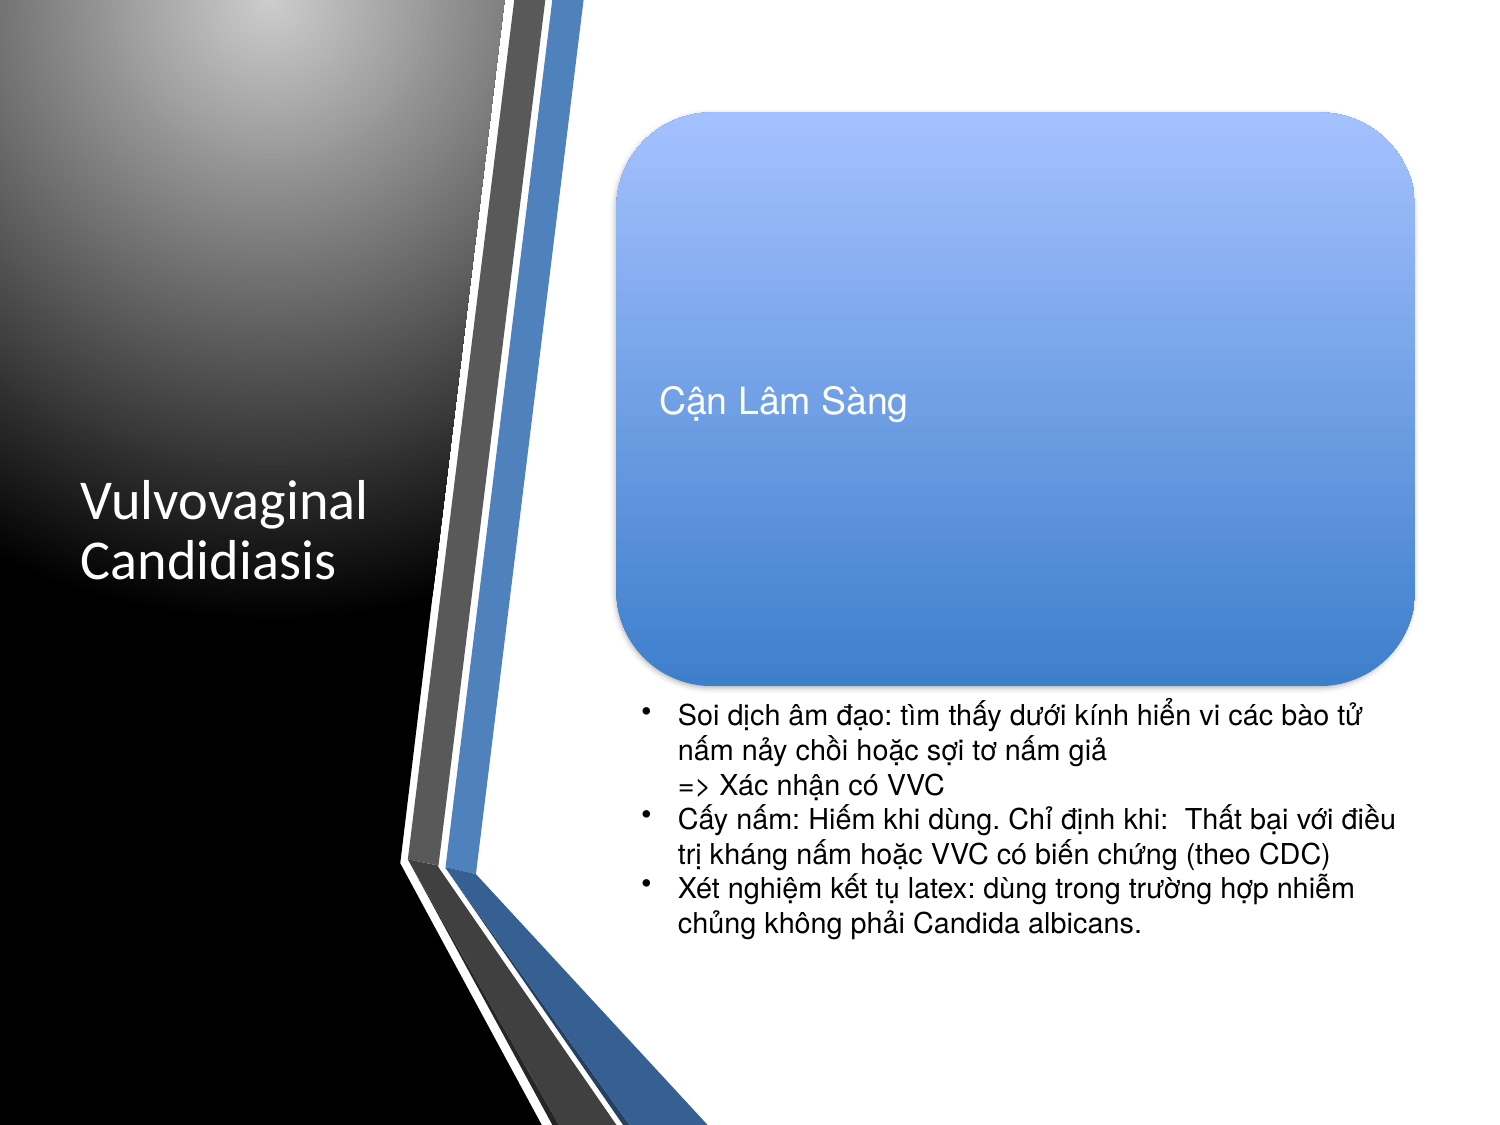

# Vulvovaginal Candidiasis
Cận Lâm Sàng
Soi dịch âm đạo: tìm thấy dưới kính hiển vi các bào tử nấm nảy chồi hoặc sợi tơ nấm giả
=> Xác nhận có VVC
Cấy nấm: Hiếm khi dùng. Chỉ định khi:  Thất bại với điều trị kháng nấm hoặc VVC có biến chứng (theo CDC)
Xét nghiệm kết tụ latex: dùng trong trường hợp nhiễm chủng không phải Candida albicans.